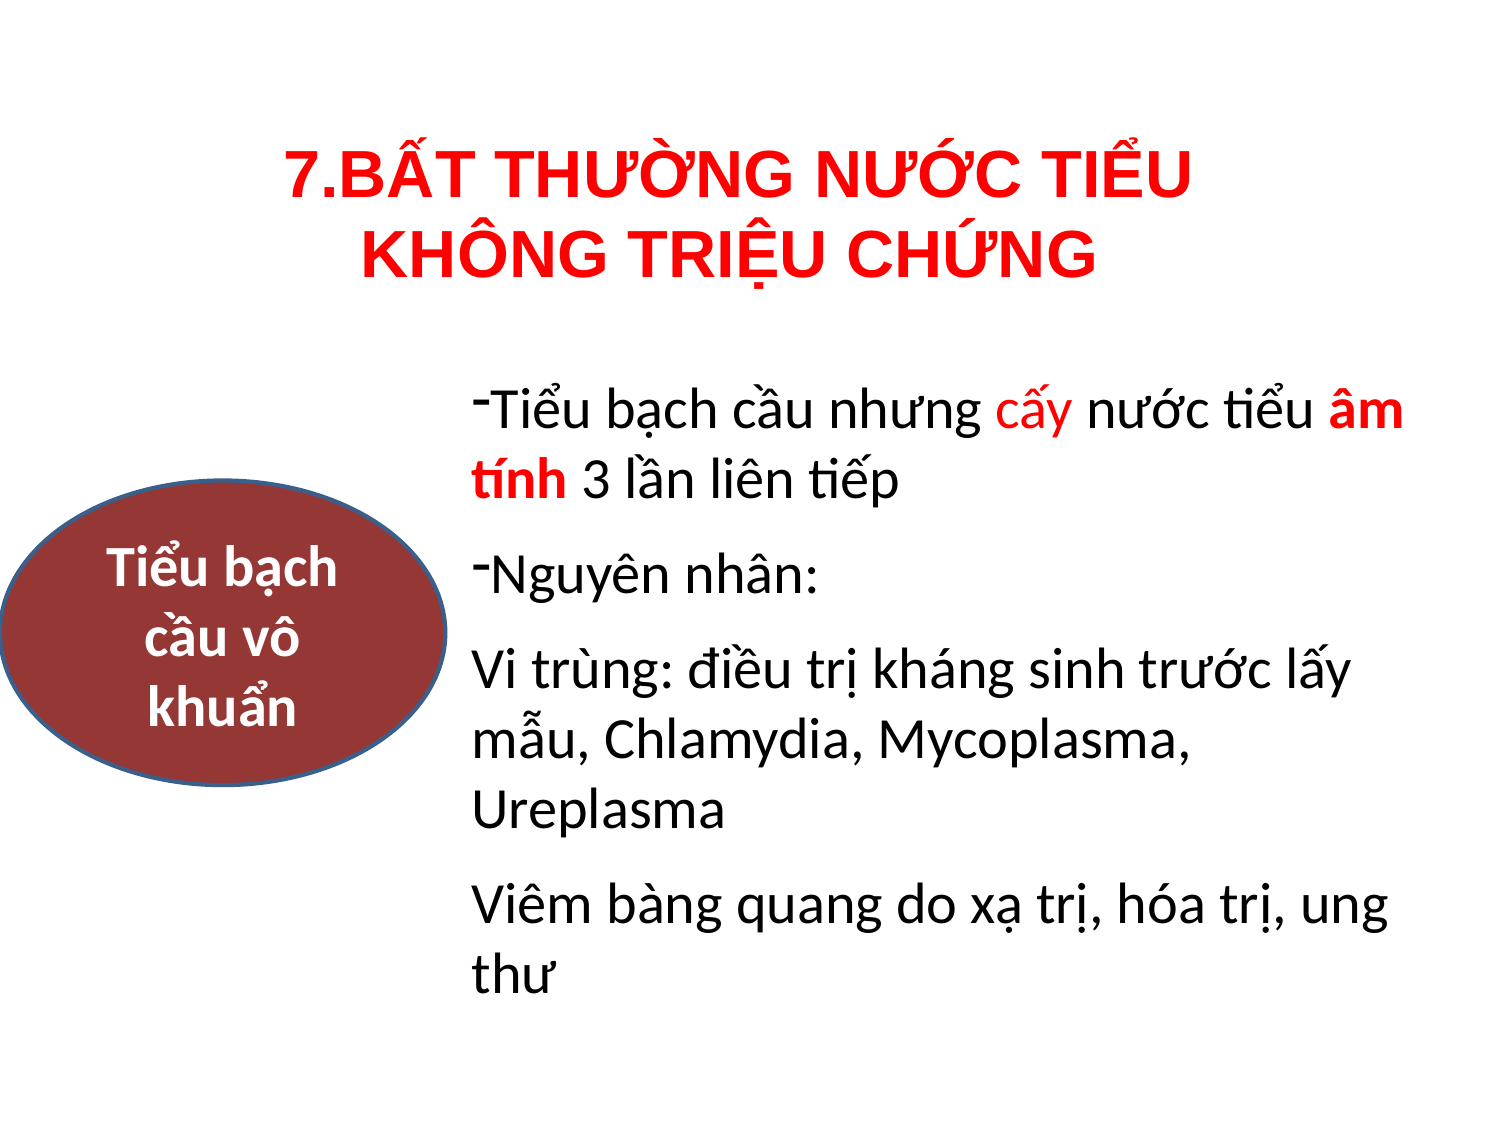

# 7.BẤT THƯỜNG NƯỚC TIỂU KHÔNG TRIỆU CHỨNG
Tiểu bạch cầu nhưng cấy nước tiểu âm tính 3 lần liên tiếp
Nguyên nhân:
Vi trùng: điều trị kháng sinh trước lấy mẫu, Chlamydia, Mycoplasma, Ureplasma
Viêm bàng quang do xạ trị, hóa trị, ung thư
Tiểu bạch cầu vô khuẩn